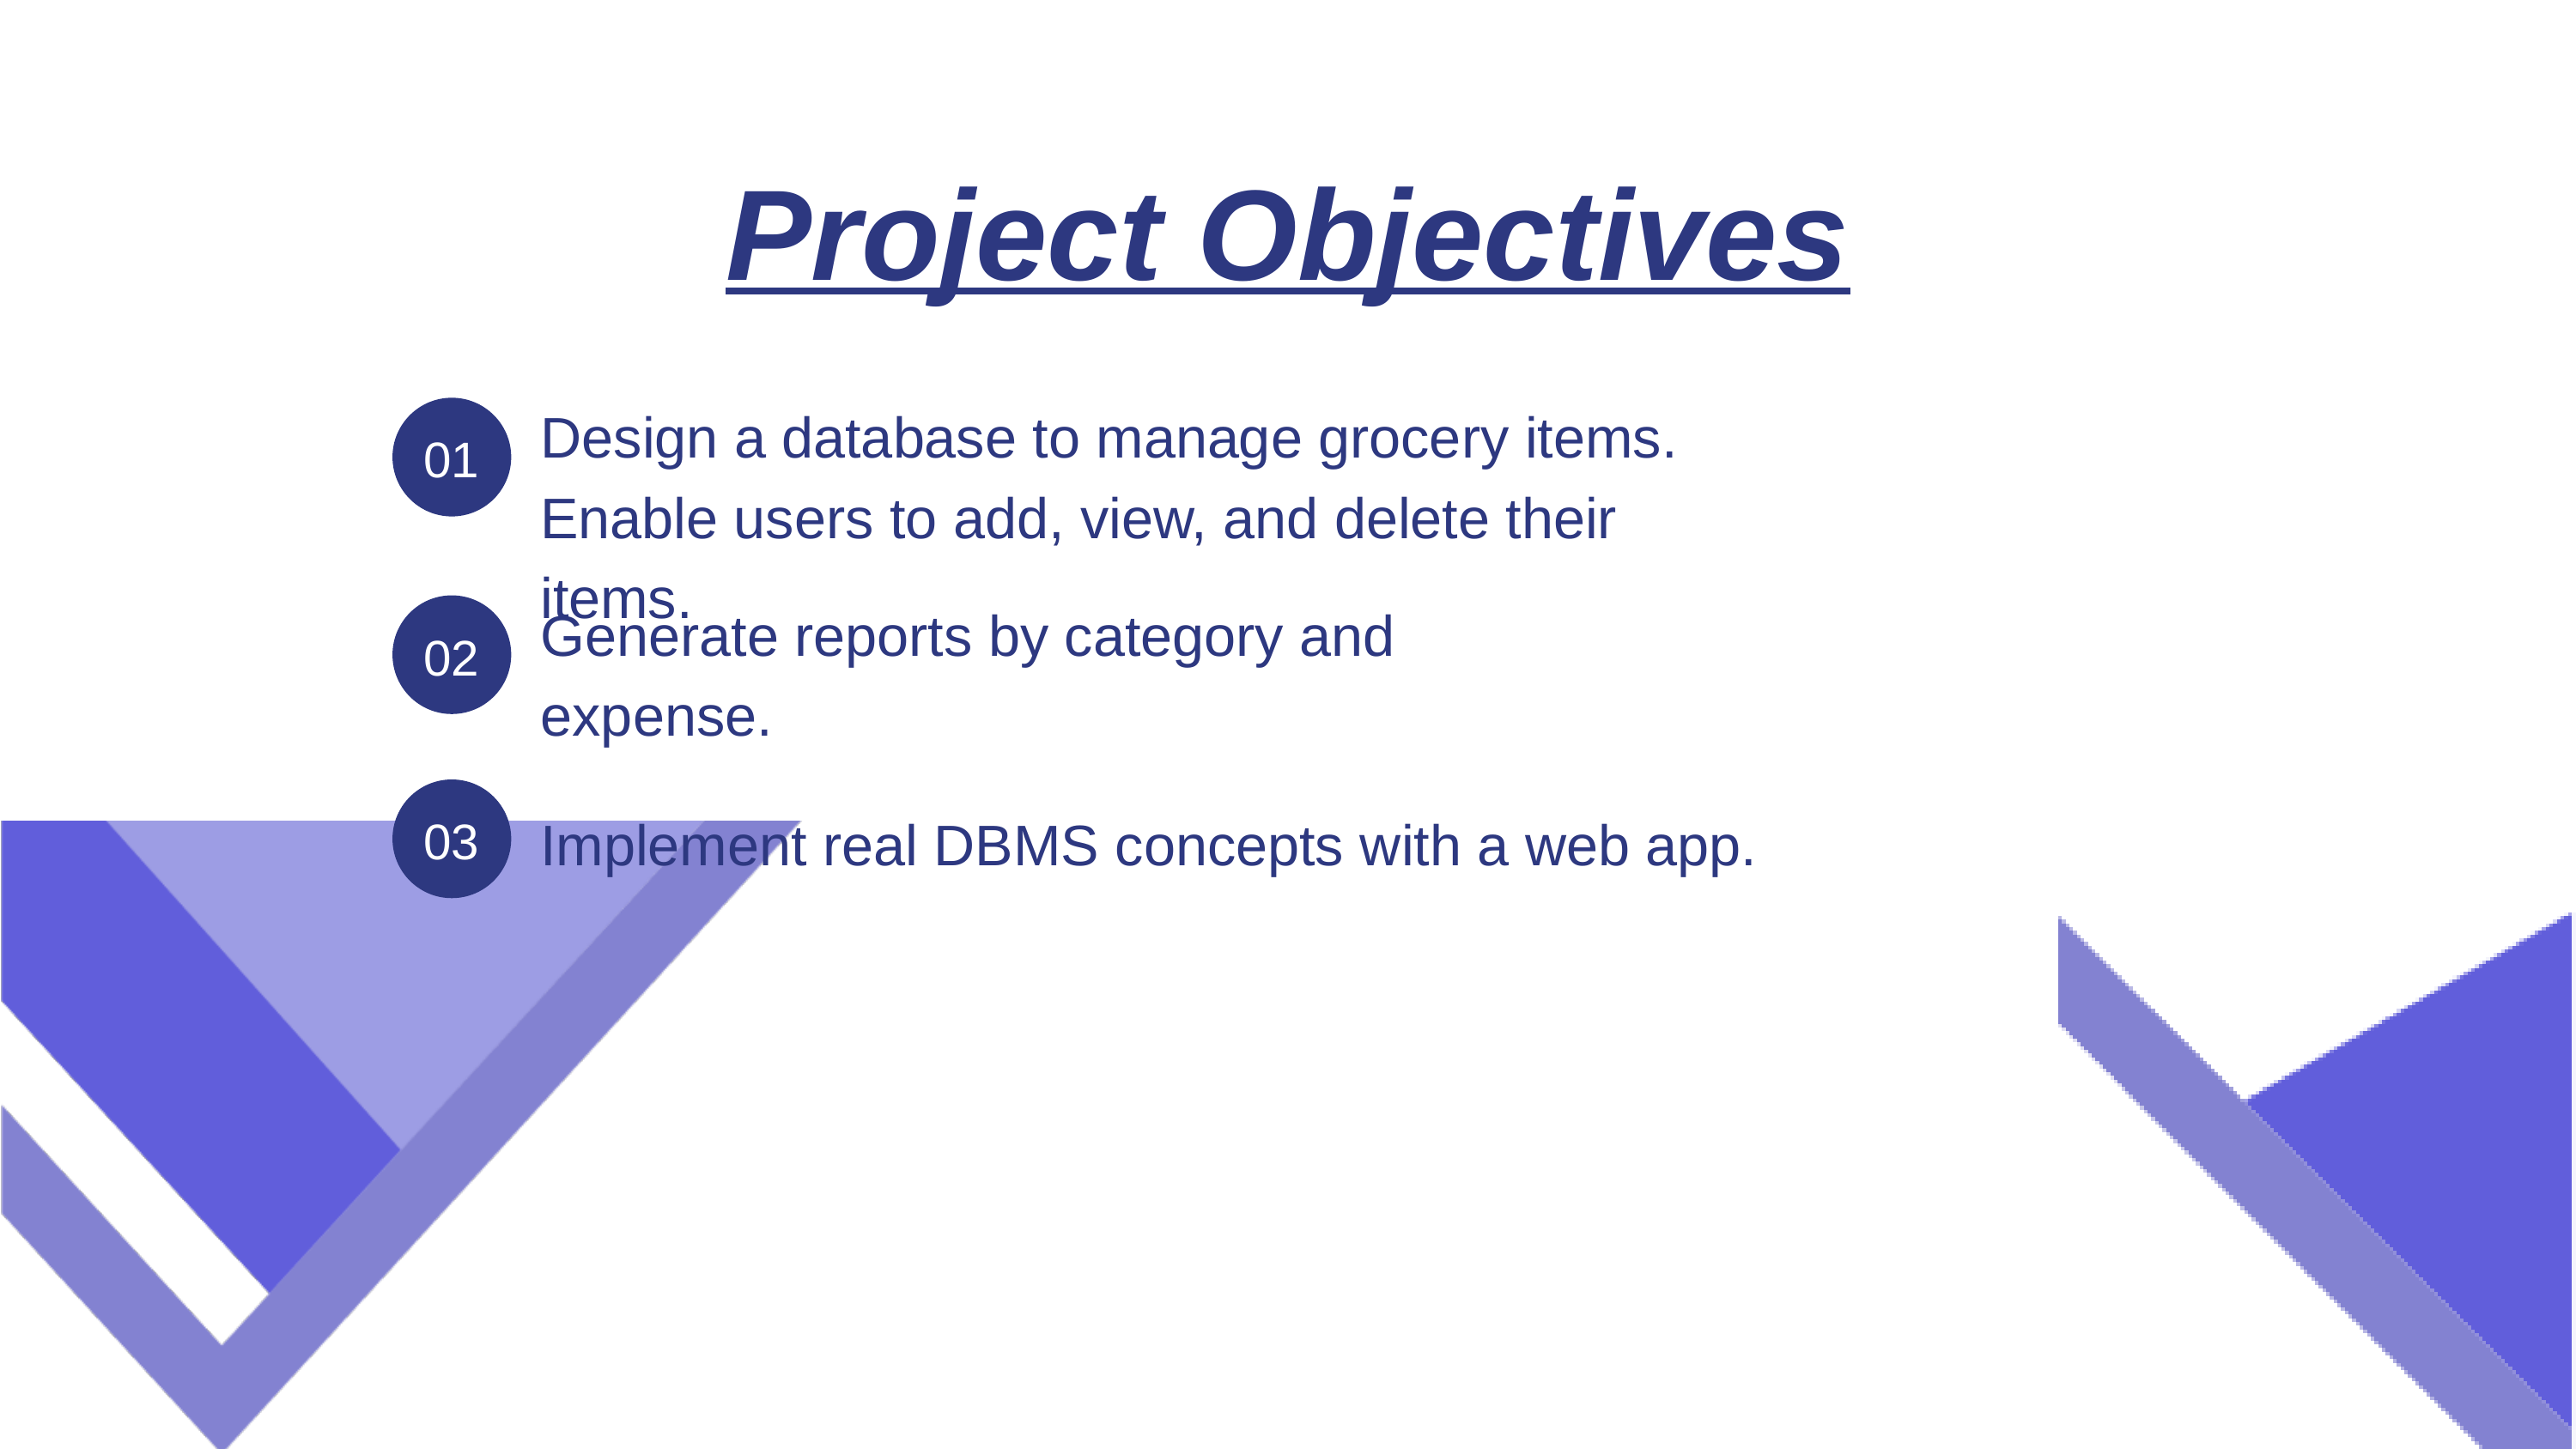

Project Objectives
Design a database to manage grocery items. Enable users to add, view, and delete their items.

01
Generate reports by category and expense.

02

03
Implement real DBMS concepts with a web app.